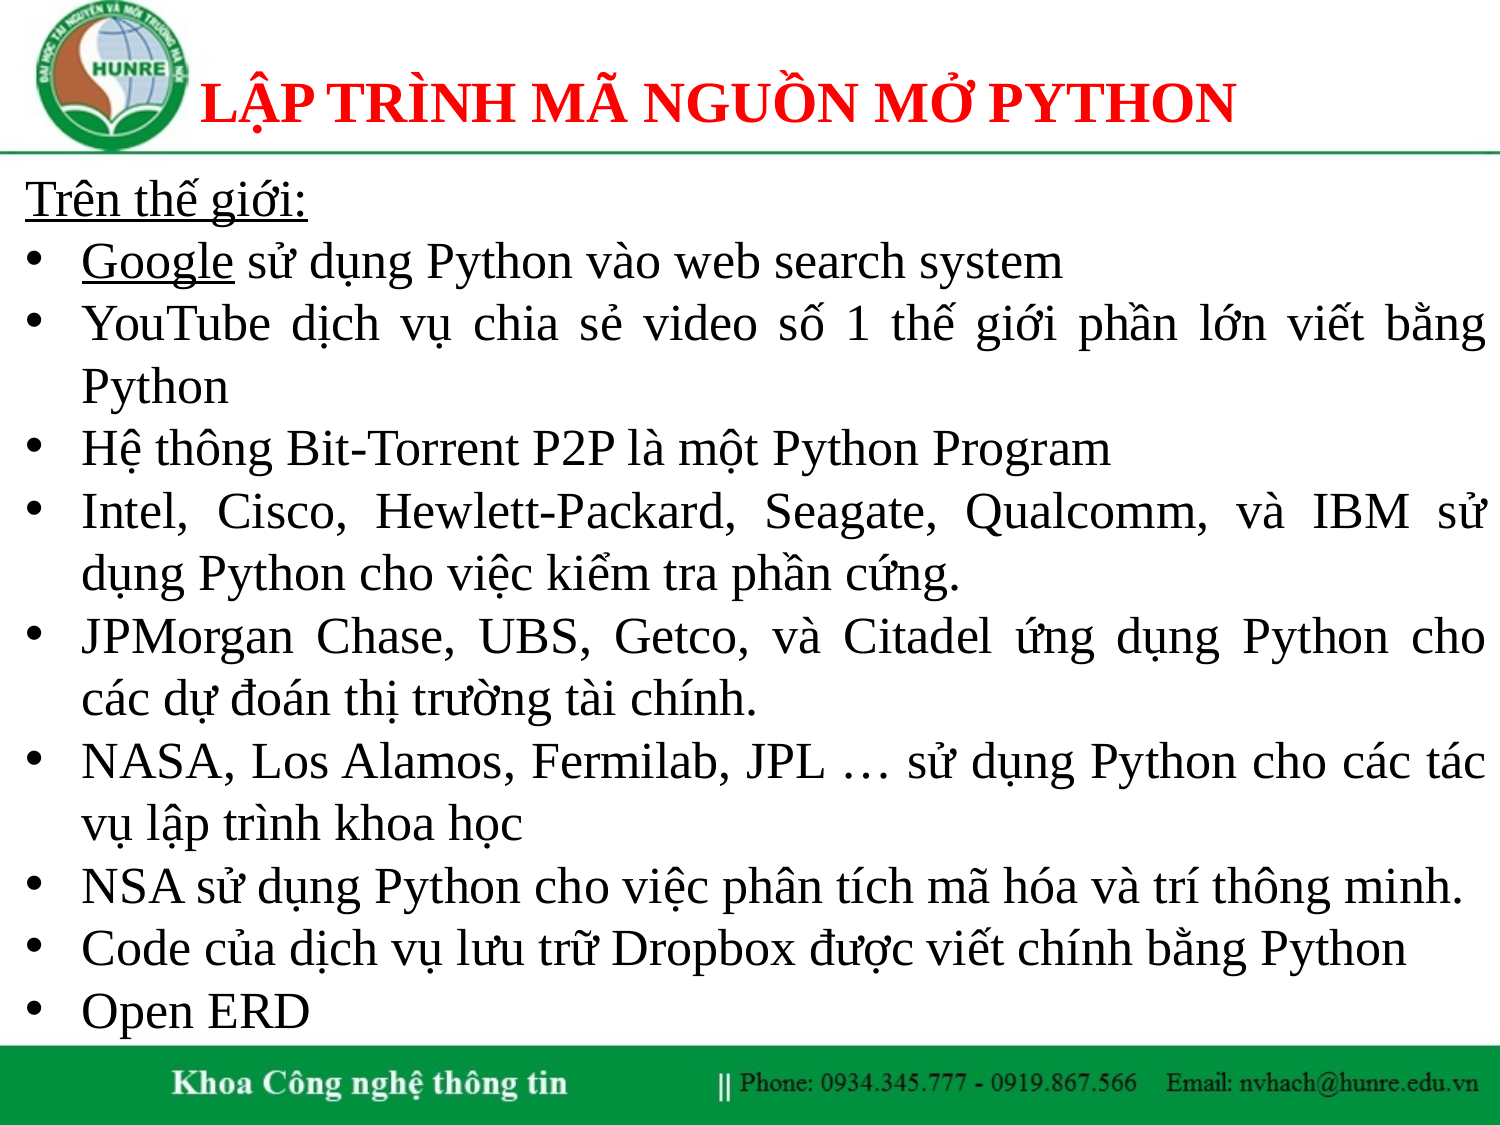

# LẬP TRÌNH MÃ NGUỒN MỞ PYTHON
Trên thế giới:
Google sử dụng Python vào web search system
YouTube dịch vụ chia sẻ video số 1 thế giới phần lớn viết bằng Python
Hệ thông Bit-Torrent P2P là một Python Program
Intel, Cisco, Hewlett-Packard, Seagate, Qualcomm, và IBM sử dụng Python cho việc kiểm tra phần cứng.
JPMorgan Chase, UBS, Getco, và Citadel ứng dụng Python cho các dự đoán thị trường tài chính.
NASA, Los Alamos, Fermilab, JPL … sử dụng Python cho các tác vụ lập trình khoa học
NSA sử dụng Python cho việc phân tích mã hóa và trí thông minh.
Code của dịch vụ lưu trữ Dropbox được viết chính bằng Python
Open ERD